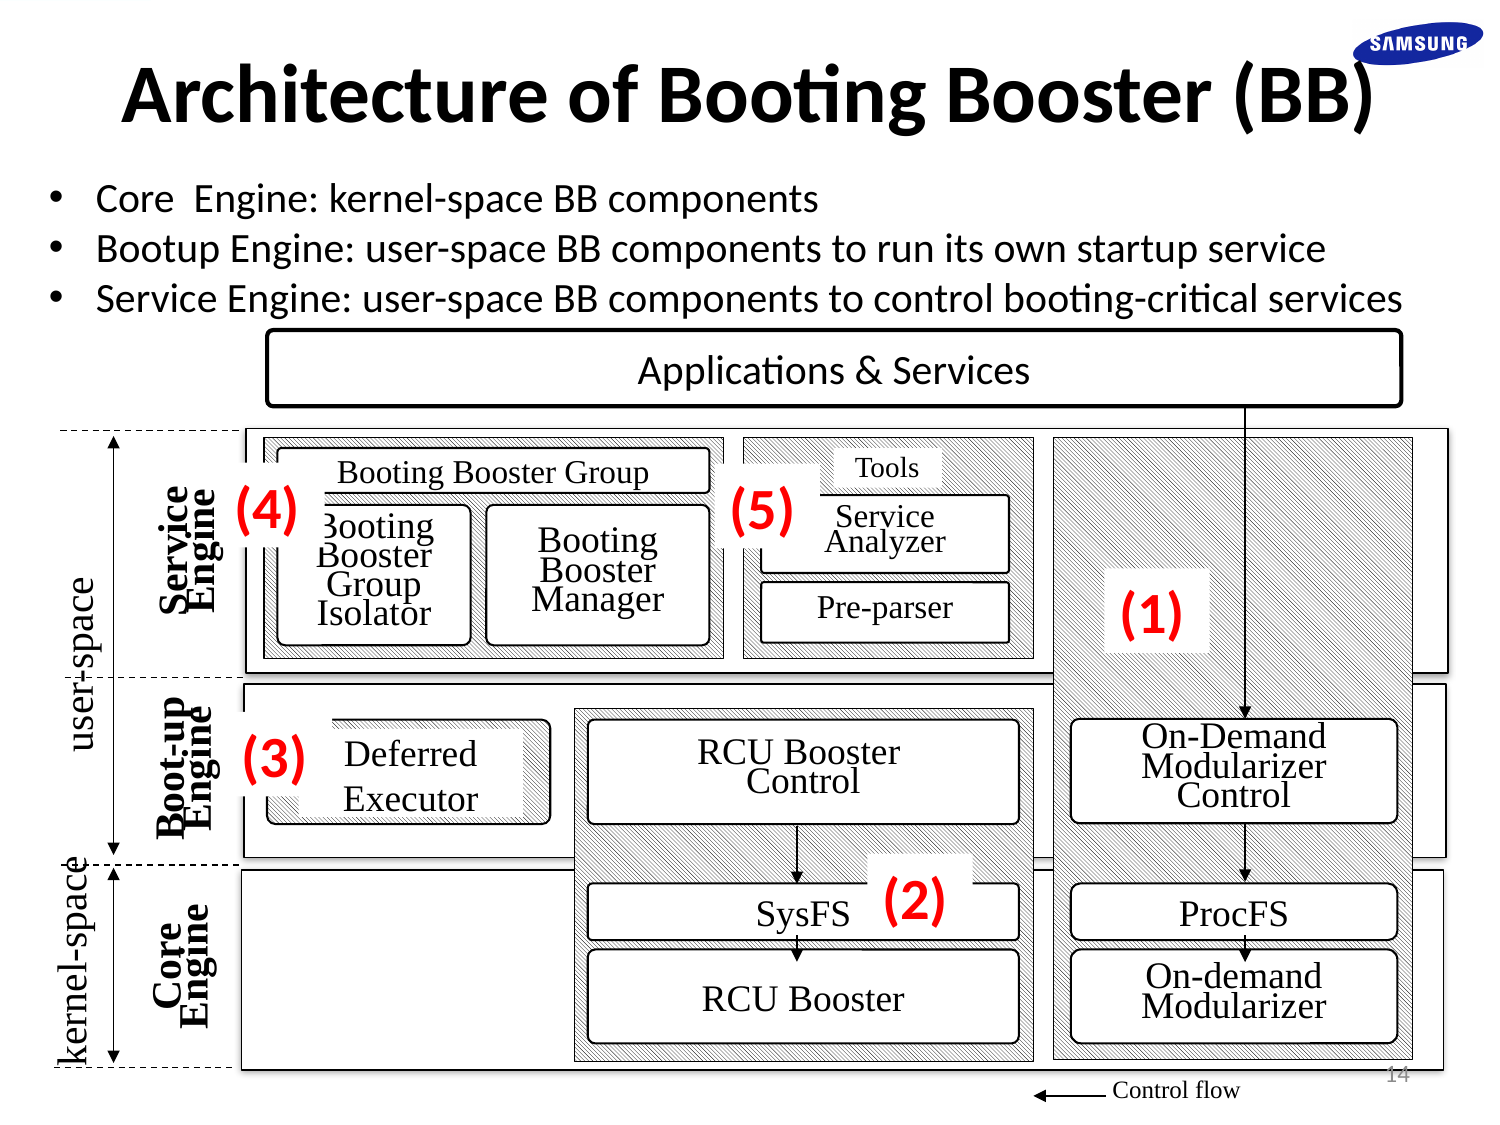

Architecture of Booting Booster (BB)
Core  Engine: kernel-space BB components
Bootup Engine: user-space BB components to run its own startup service
Service Engine: user-space BB components to control booting-critical services
Applications & Services

Service
Engine
user-space

Boot-up
Engine

Core
Engine
kernel-space

On-Demand
Modularizer Control
ProcFS
On-demand Modularizer
Control flow
(1)

Booting Booster Group
Booting Booster Group
Isolator
Booting Booster
Manager
(4)

Tools

Service Analyzer
Pre-parser
(5)

RCU Booster
Control
SysFS
RCU Booster
(2)
(3)

Deferred Executor

14